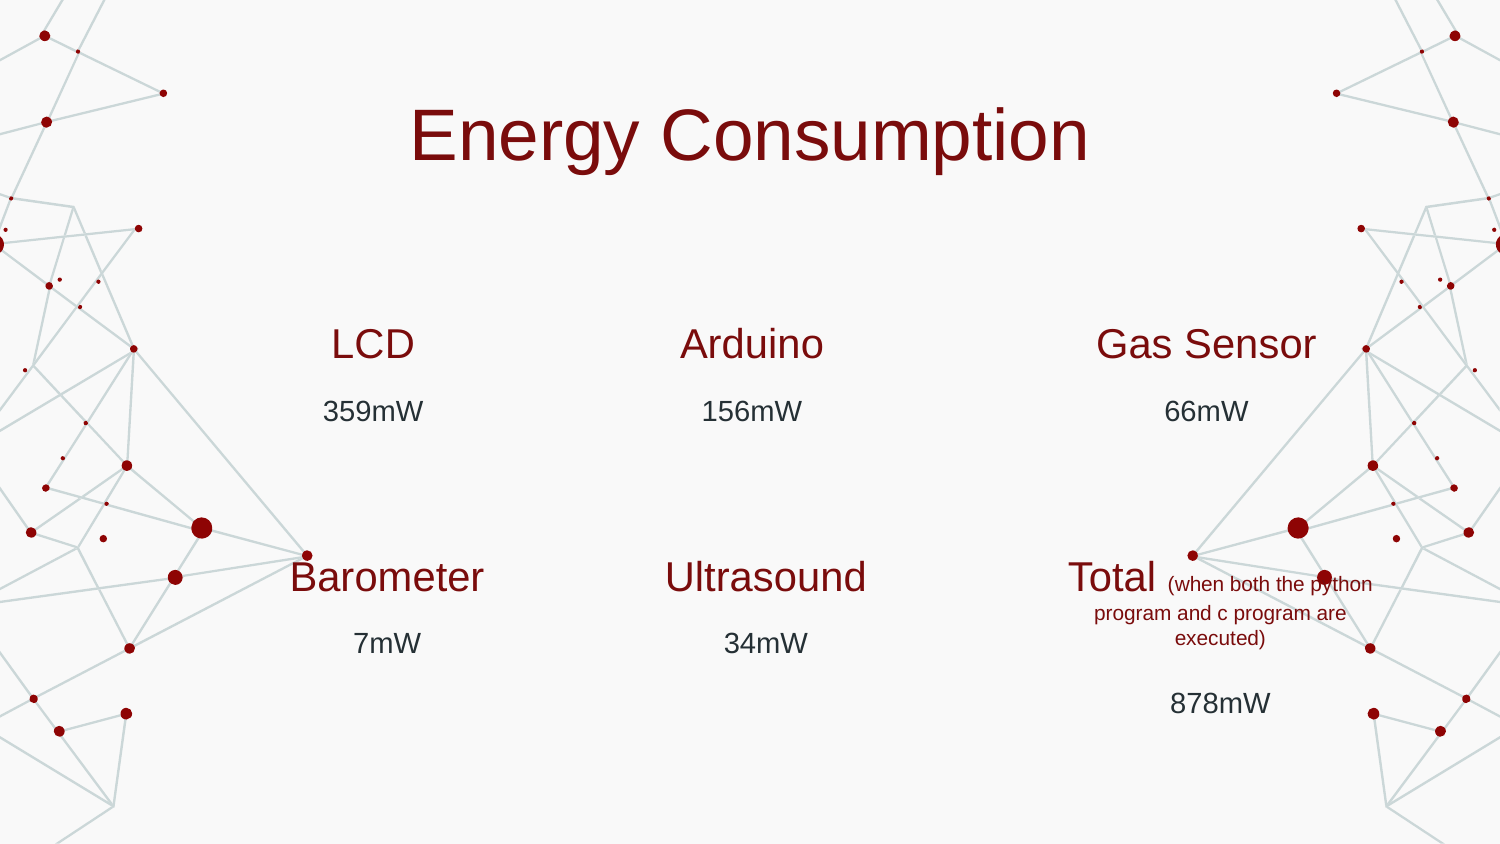

# Energy Consumption
LCD
Arduino
Gas Sensor
359mW
156mW
66mW
Barometer
Ultrasound
Total (when both the python program and c program are executed)
7mW
34mW

878mW